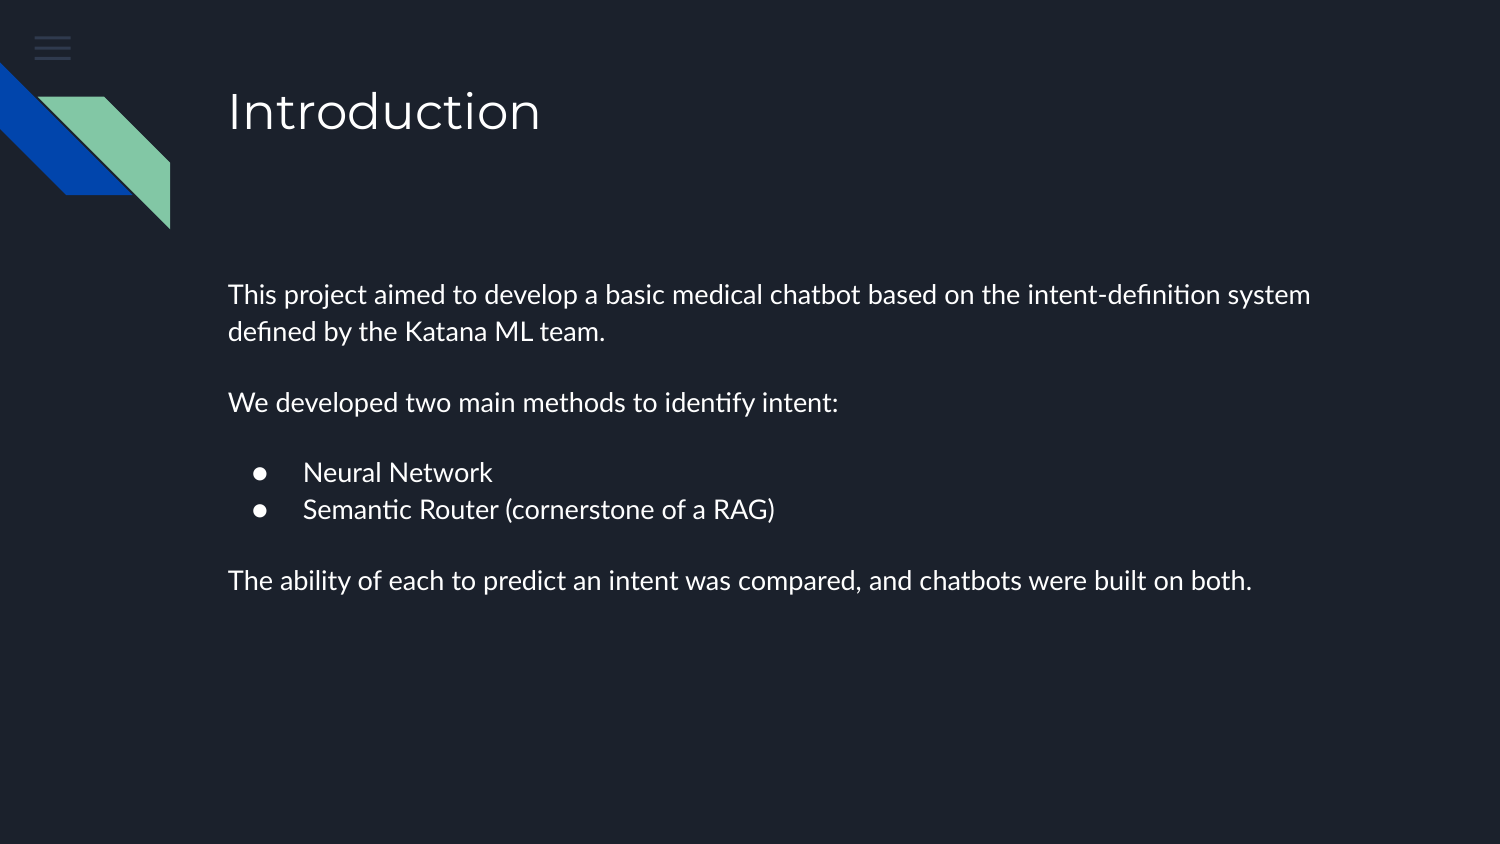

# Introduction
This project aimed to develop a basic medical chatbot based on the intent-definition system defined by the Katana ML team.
We developed two main methods to identify intent:
Neural Network
Semantic Router (cornerstone of a RAG)
The ability of each to predict an intent was compared, and chatbots were built on both.